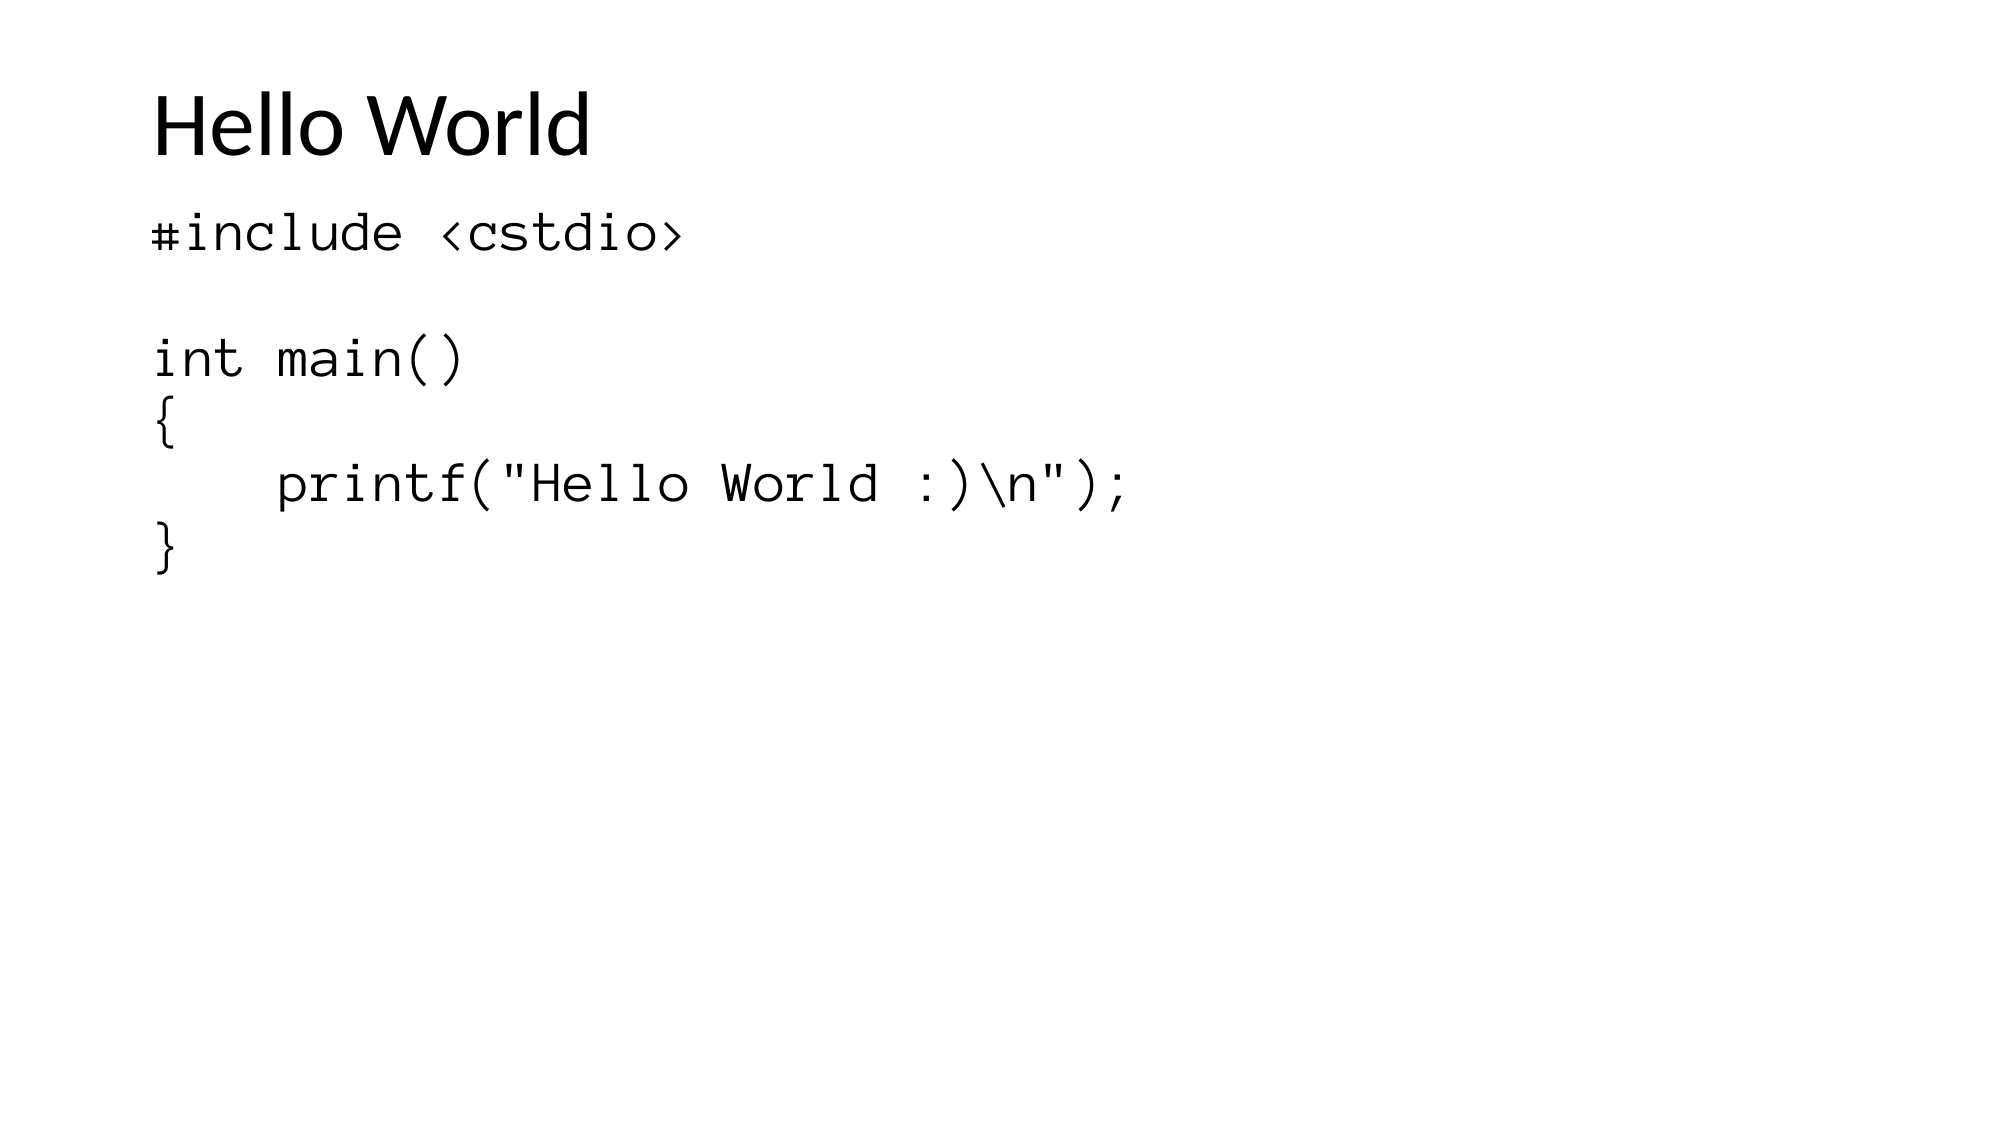

# Hello World
#include <cstdio>
int main()
{
    printf("Hello World :)\n");
}